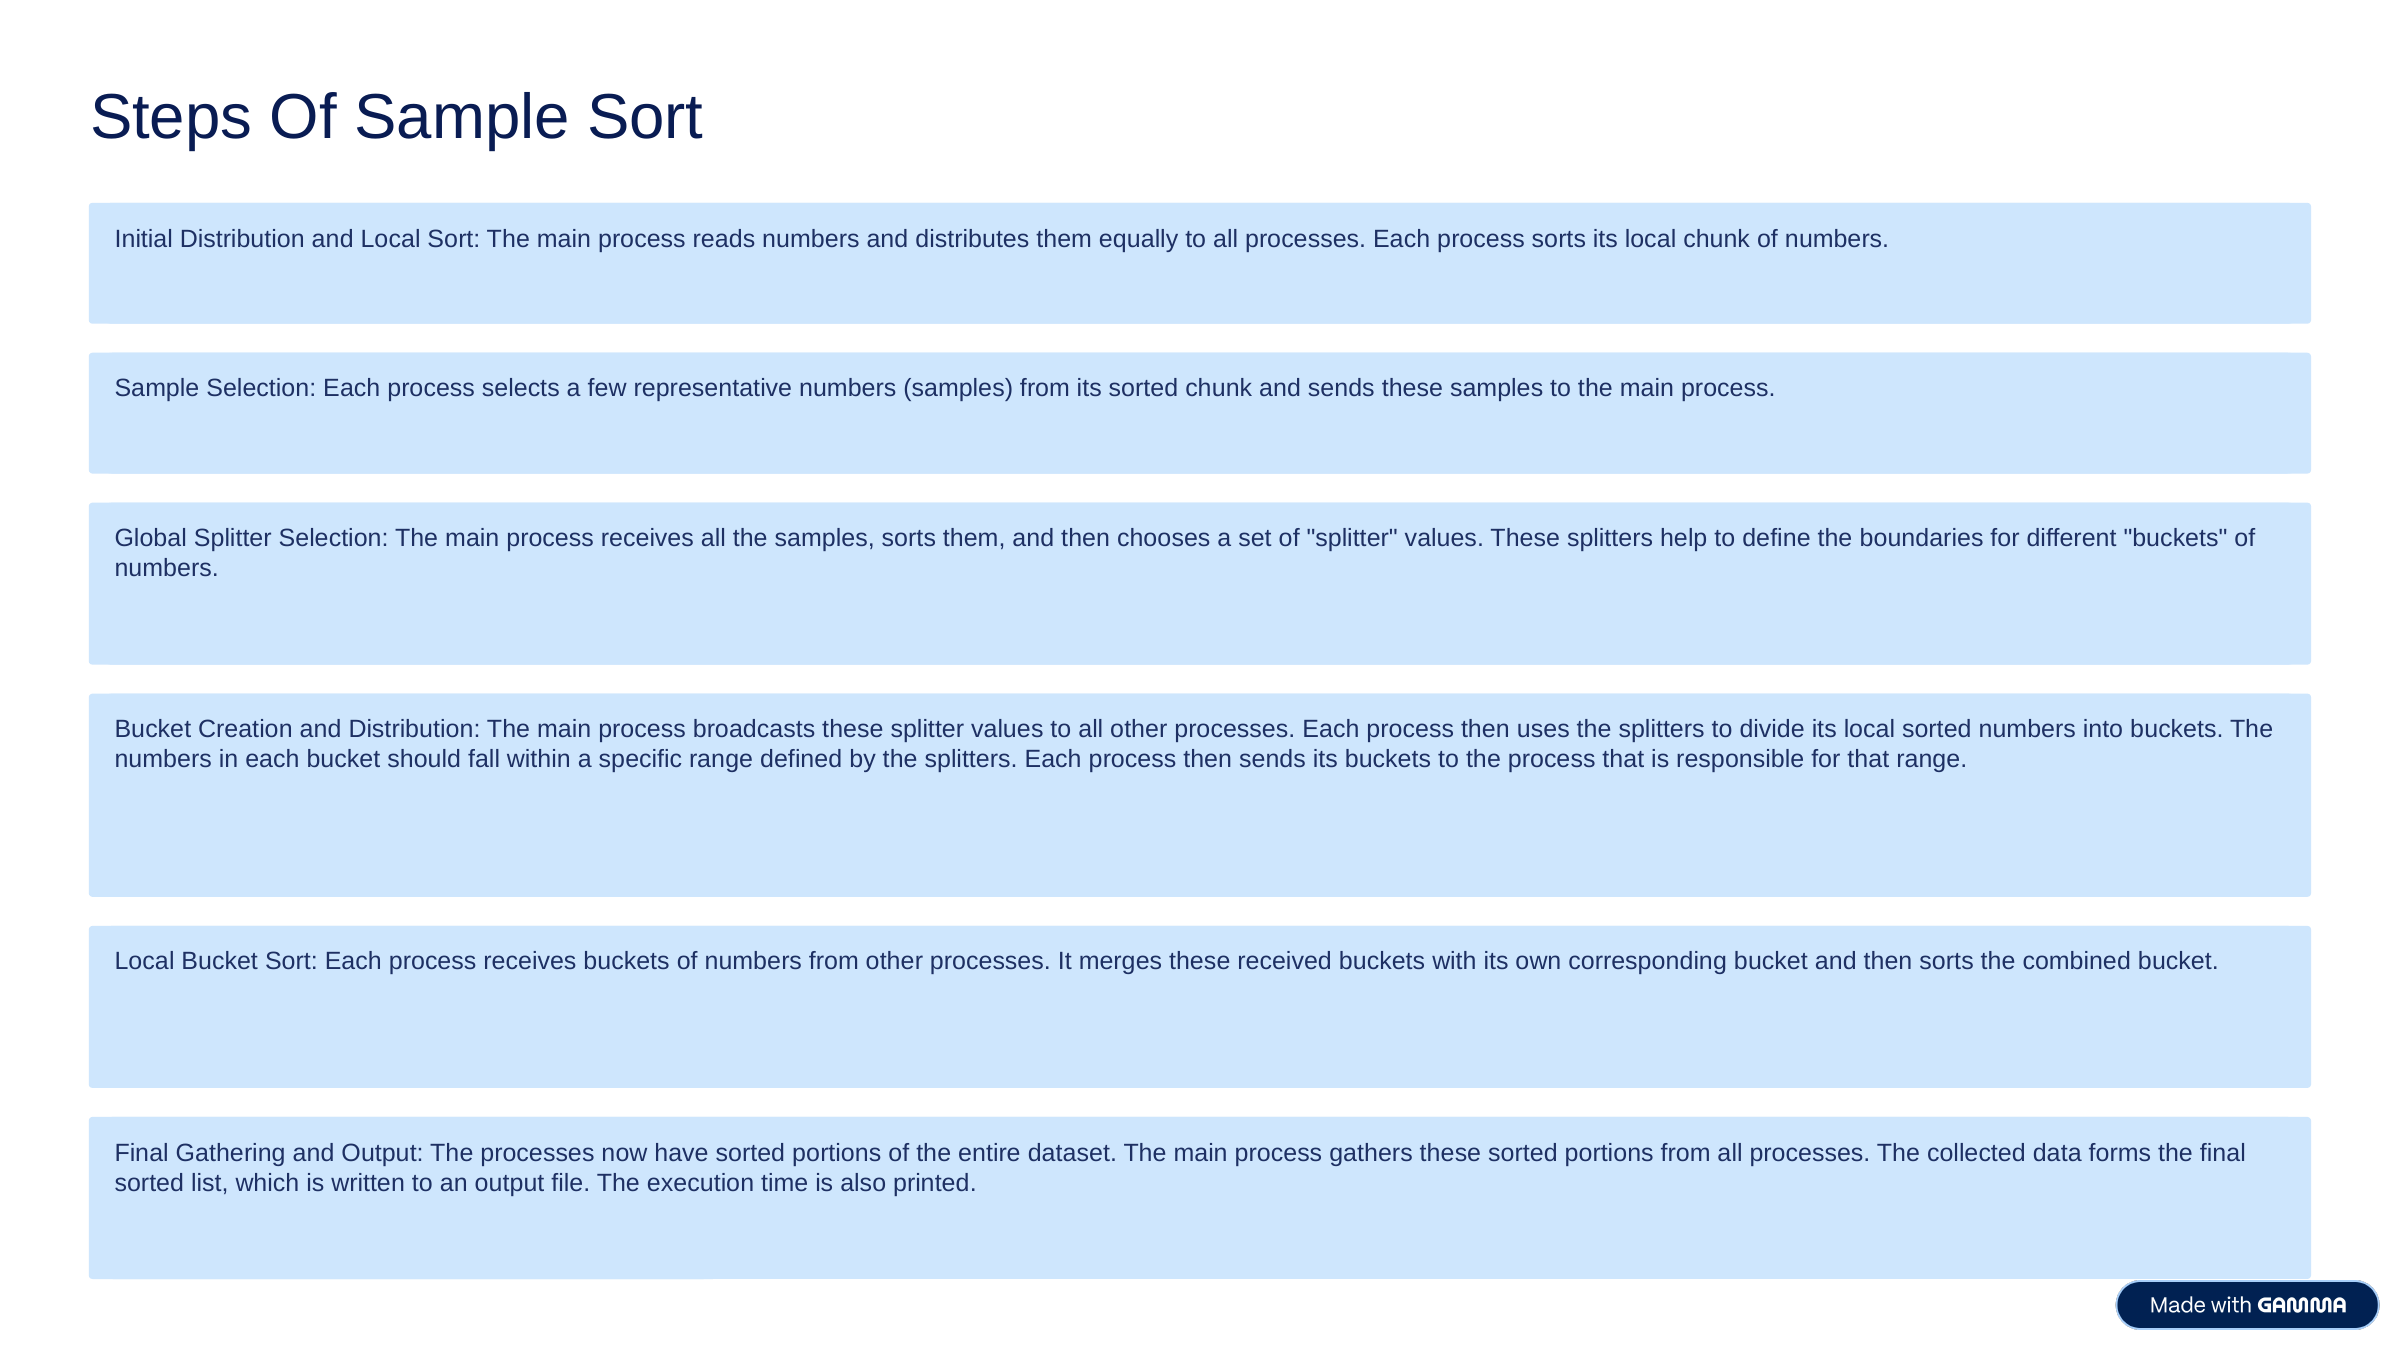

Steps Of Sample Sort

Initial Distribution and Local Sort: The main process reads numbers and distributes them equally to all processes. Each process sorts its local chunk of numbers.

Sample Selection: Each process selects a few representative numbers (samples) from its sorted chunk and sends these samples to the main process.

Global Splitter Selection: The main process receives all the samples, sorts them, and then chooses a set of "splitter" values. These splitters help to define the boundaries for different "buckets" of numbers.

Bucket Creation and Distribution: The main process broadcasts these splitter values to all other processes. Each process then uses the splitters to divide its local sorted numbers into buckets. The numbers in each bucket should fall within a specific range defined by the splitters. Each process then sends its buckets to the process that is responsible for that range.

Local Bucket Sort: Each process receives buckets of numbers from other processes. It merges these received buckets with its own corresponding bucket and then sorts the combined bucket.

Final Gathering and Output: The processes now have sorted portions of the entire dataset. The main process gathers these sorted portions from all processes. The collected data forms the final sorted list, which is written to an output file. The execution time is also printed.